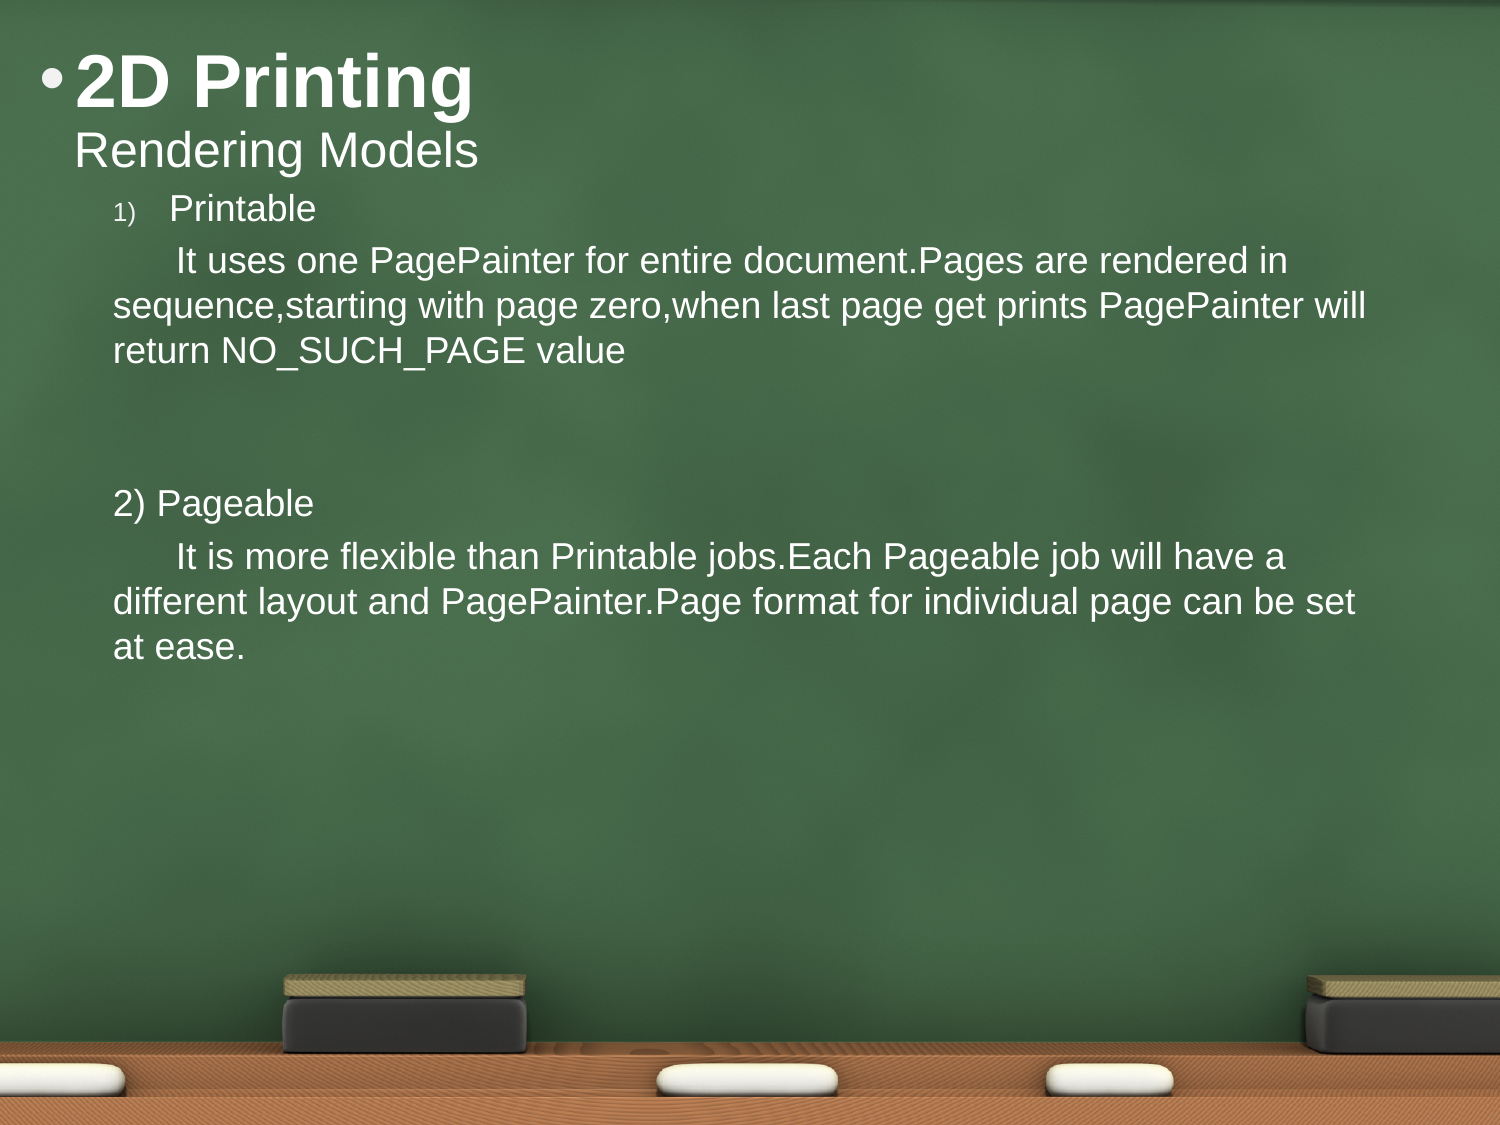

# 2D Printing
Rendering Models
Printable
      It uses one PagePainter for entire document.Pages are rendered in sequence,starting with page zero,when last page get prints PagePainter will return NO_SUCH_PAGE value
2) Pageable
      It is more flexible than Printable jobs.Each Pageable job will have a different layout and PagePainter.Page format for individual page can be set at ease.